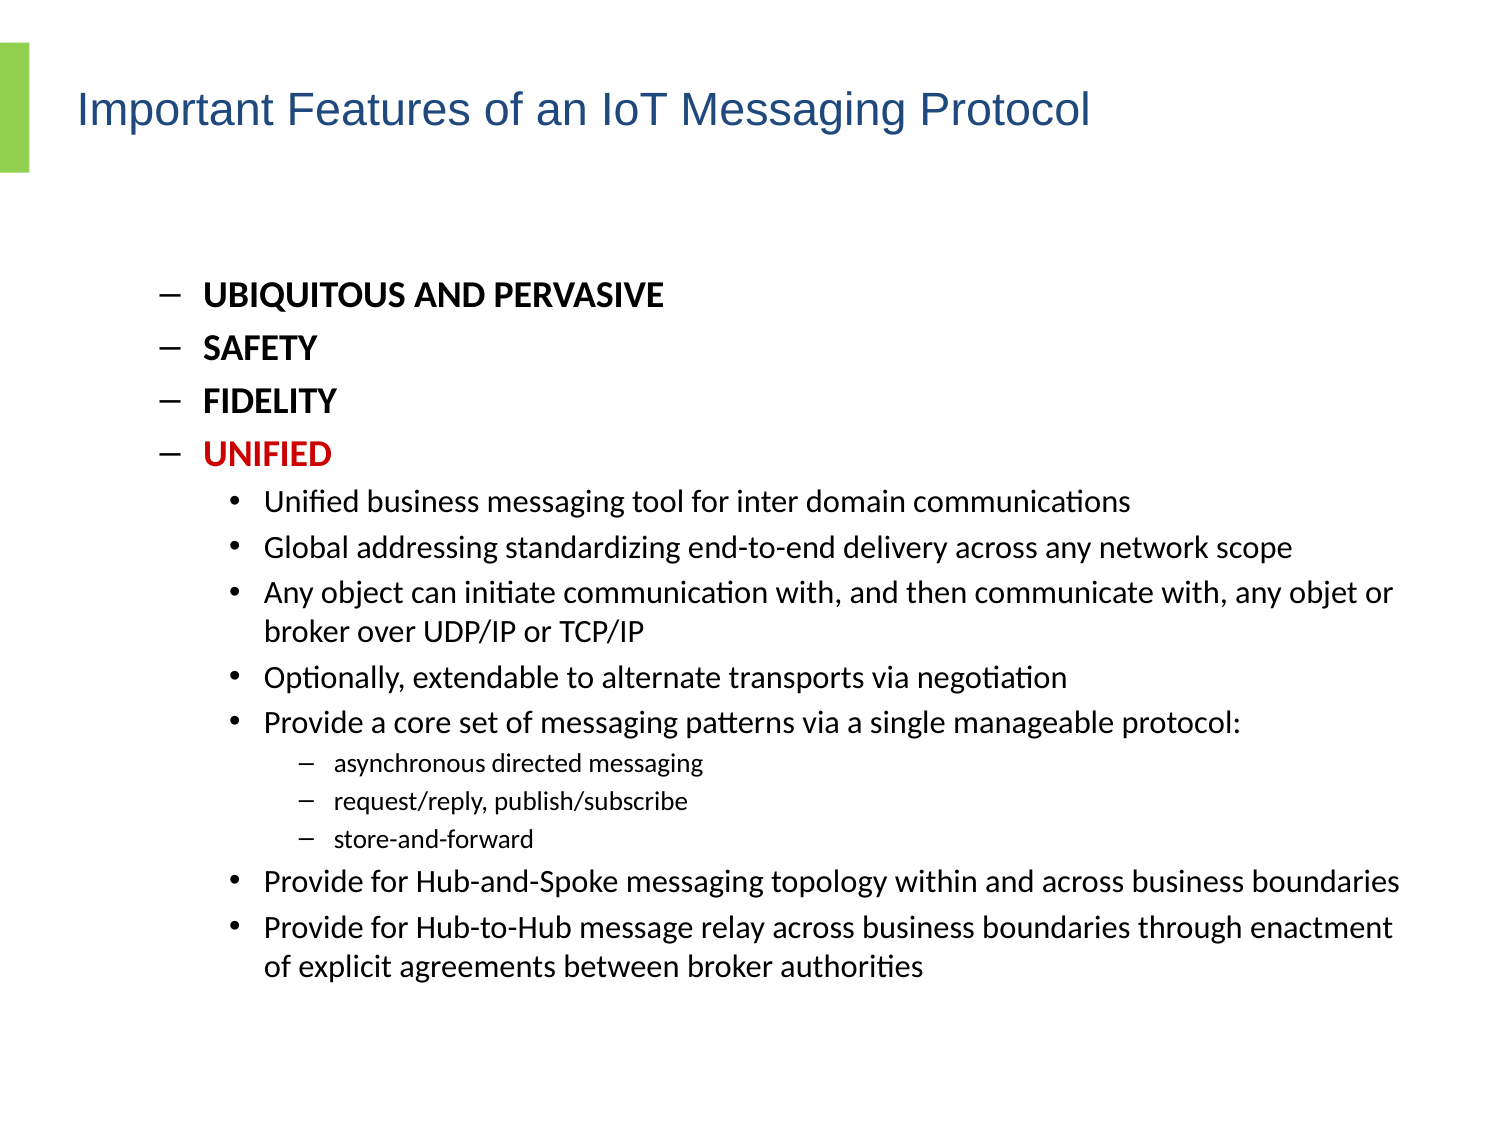

Important Features of an IoT Messaging Protocol
UBIQUITOUS AND PERVASIVE
SAFETY
FIDELITY
UNIFIED
Unified business messaging tool for inter domain communications
Global addressing standardizing end-to-end delivery across any network scope
Any object can initiate communication with, and then communicate with, any objet or broker over UDP/IP or TCP/IP
Optionally, extendable to alternate transports via negotiation
Provide a core set of messaging patterns via a single manageable protocol:
asynchronous directed messaging
request/reply, publish/subscribe
store-and-forward
Provide for Hub-and-Spoke messaging topology within and across business boundaries
Provide for Hub-to-Hub message relay across business boundaries through enactment of explicit agreements between broker authorities